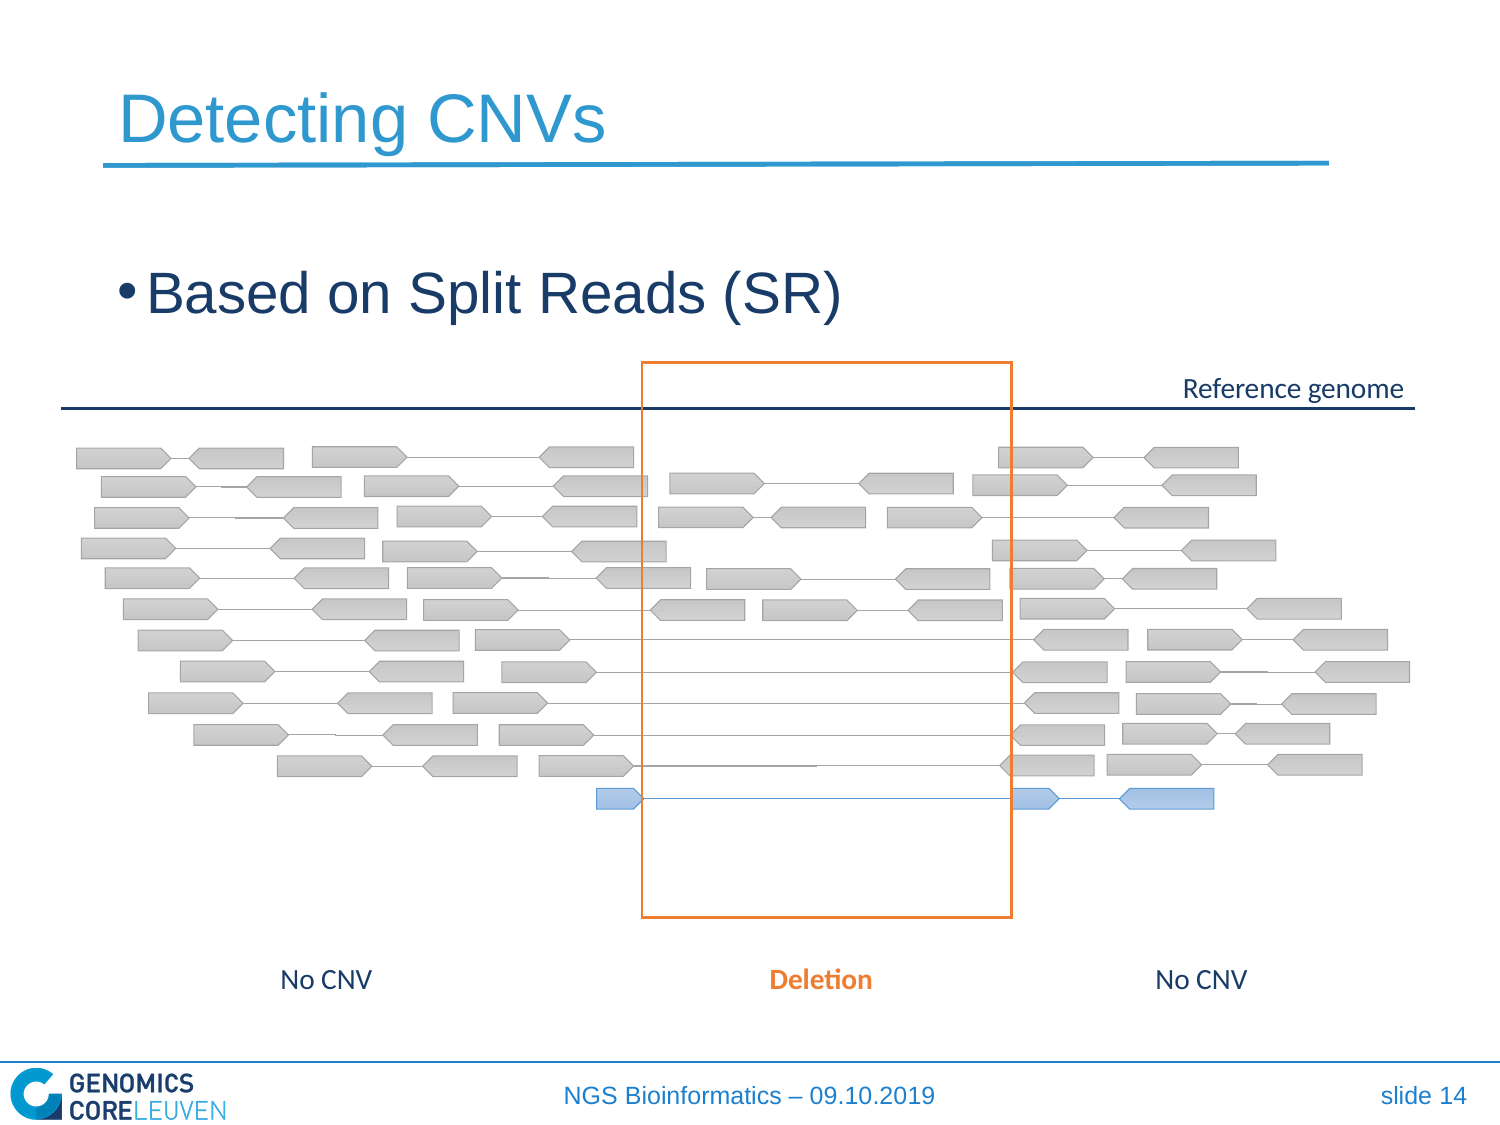

# Detecting CNVs
Based on Split Reads (SR)
Reference genome

No CNV
No CNV
Deletion